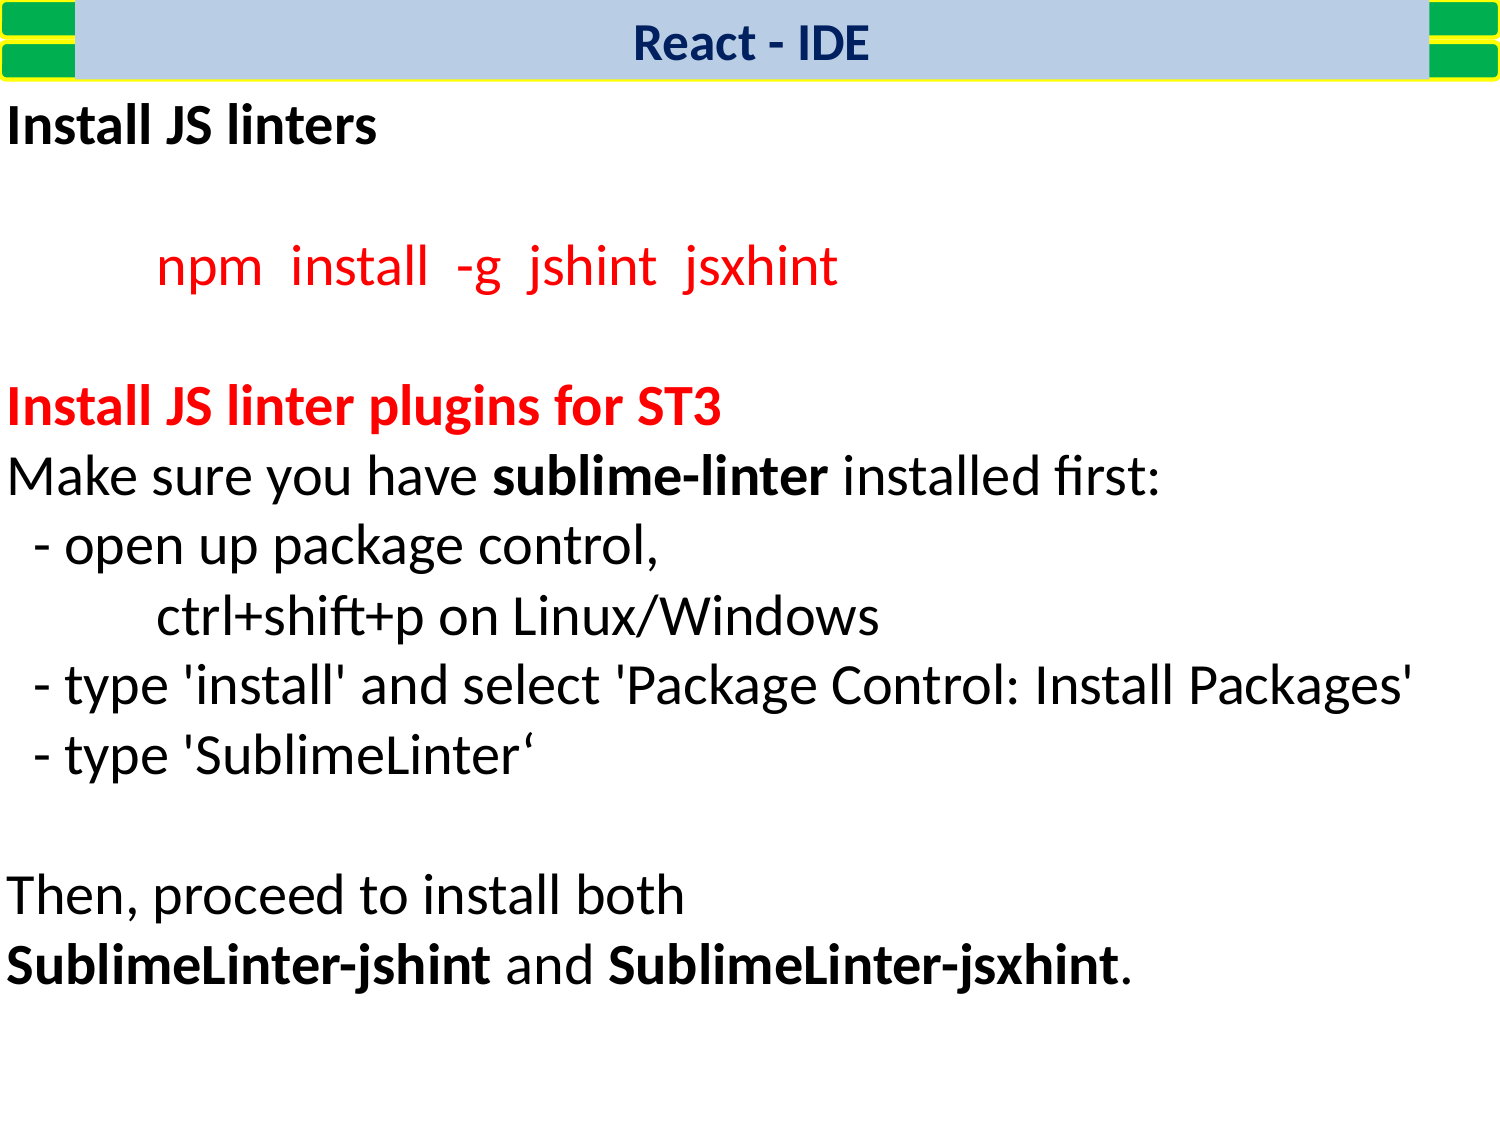

React - IDE

Install JS linters

	npm  install  -g  jshint  jsxhint

Install JS linter plugins for ST3
Make sure you have sublime-linter installed first:
  - open up package control,
	ctrl+shift+p on Linux/Windows
  - type 'install' and select 'Package Control: Install Packages'
  - type 'SublimeLinter‘

Then, proceed to install both
SublimeLinter-jshint and SublimeLinter-jsxhint.